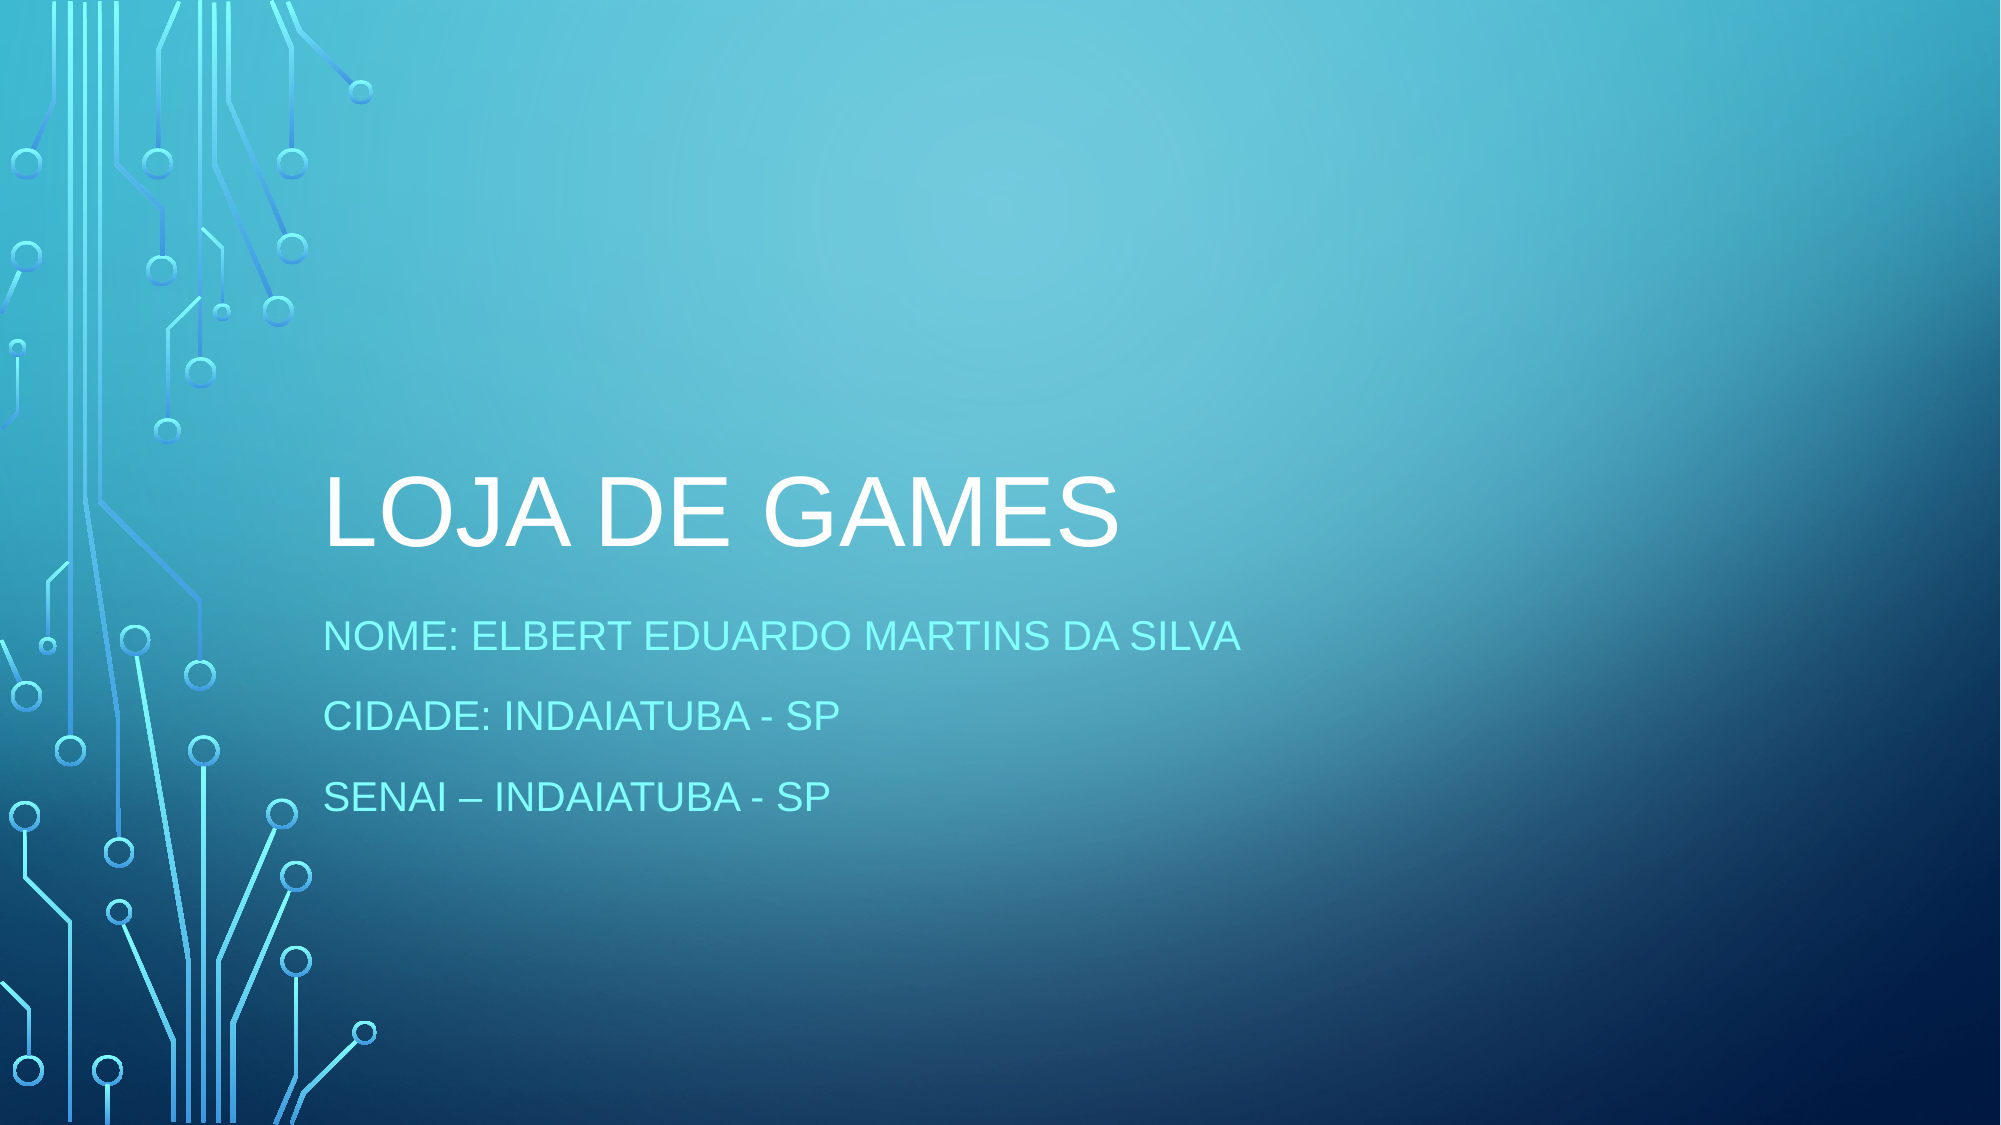

# Loja de games
Nome: Elbert Eduardo Martins da silva
Cidade: Indaiatuba - sp
Senai – indaiatuba - sp